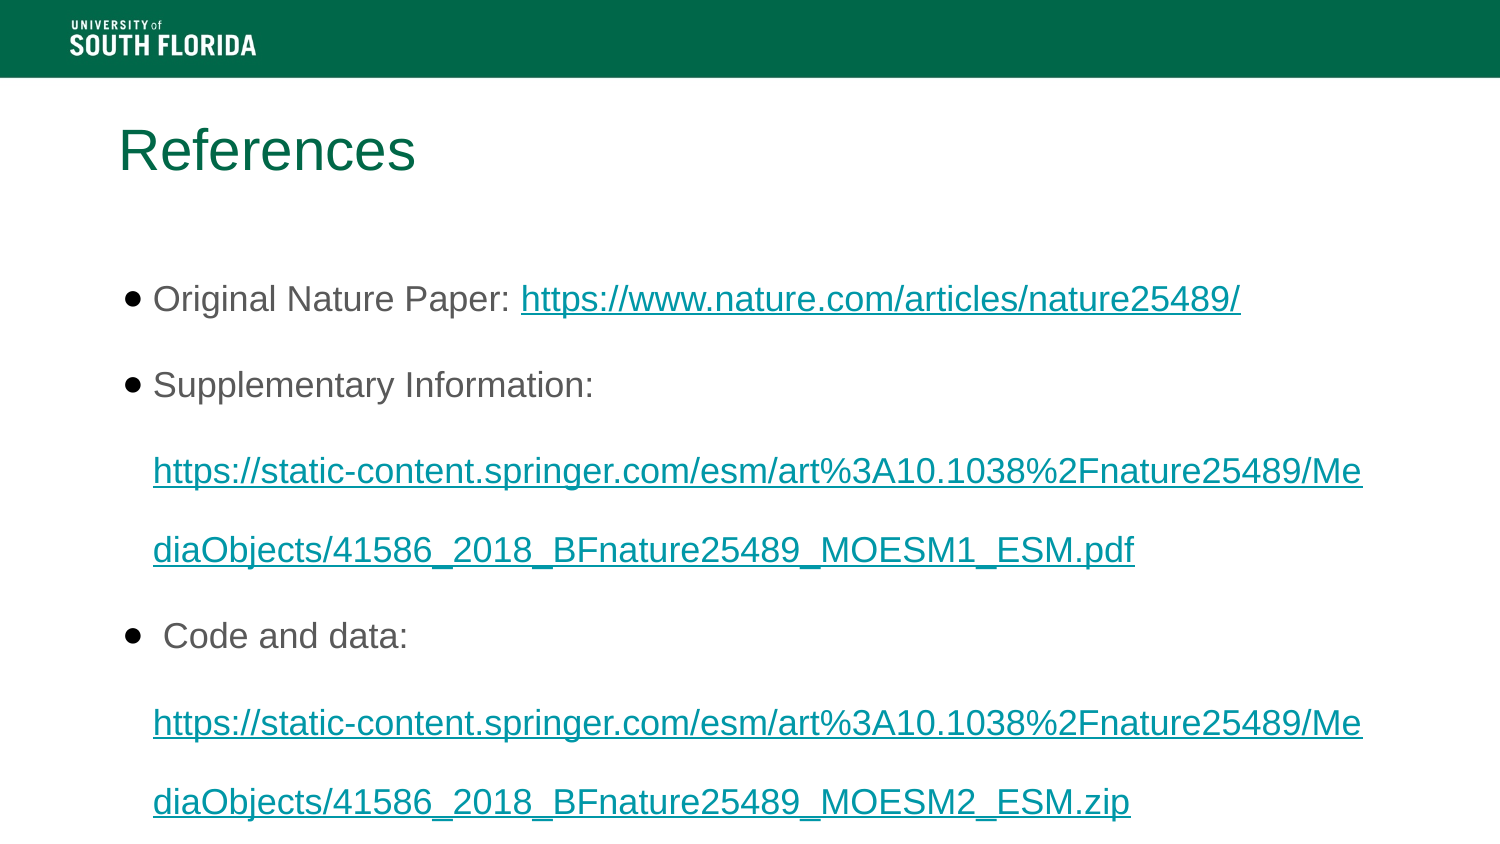

# References
Original Nature Paper: https://www.nature.com/articles/nature25489/
Supplementary Information: https://static-content.springer.com/esm/art%3A10.1038%2Fnature25489/MediaObjects/41586_2018_BFnature25489_MOESM1_ESM.pdf
 Code and data: https://static-content.springer.com/esm/art%3A10.1038%2Fnature25489/MediaObjects/41586_2018_BFnature25489_MOESM2_ESM.zip
Our code GitHub: https://github.com/sawyermade/comp_img_final_project